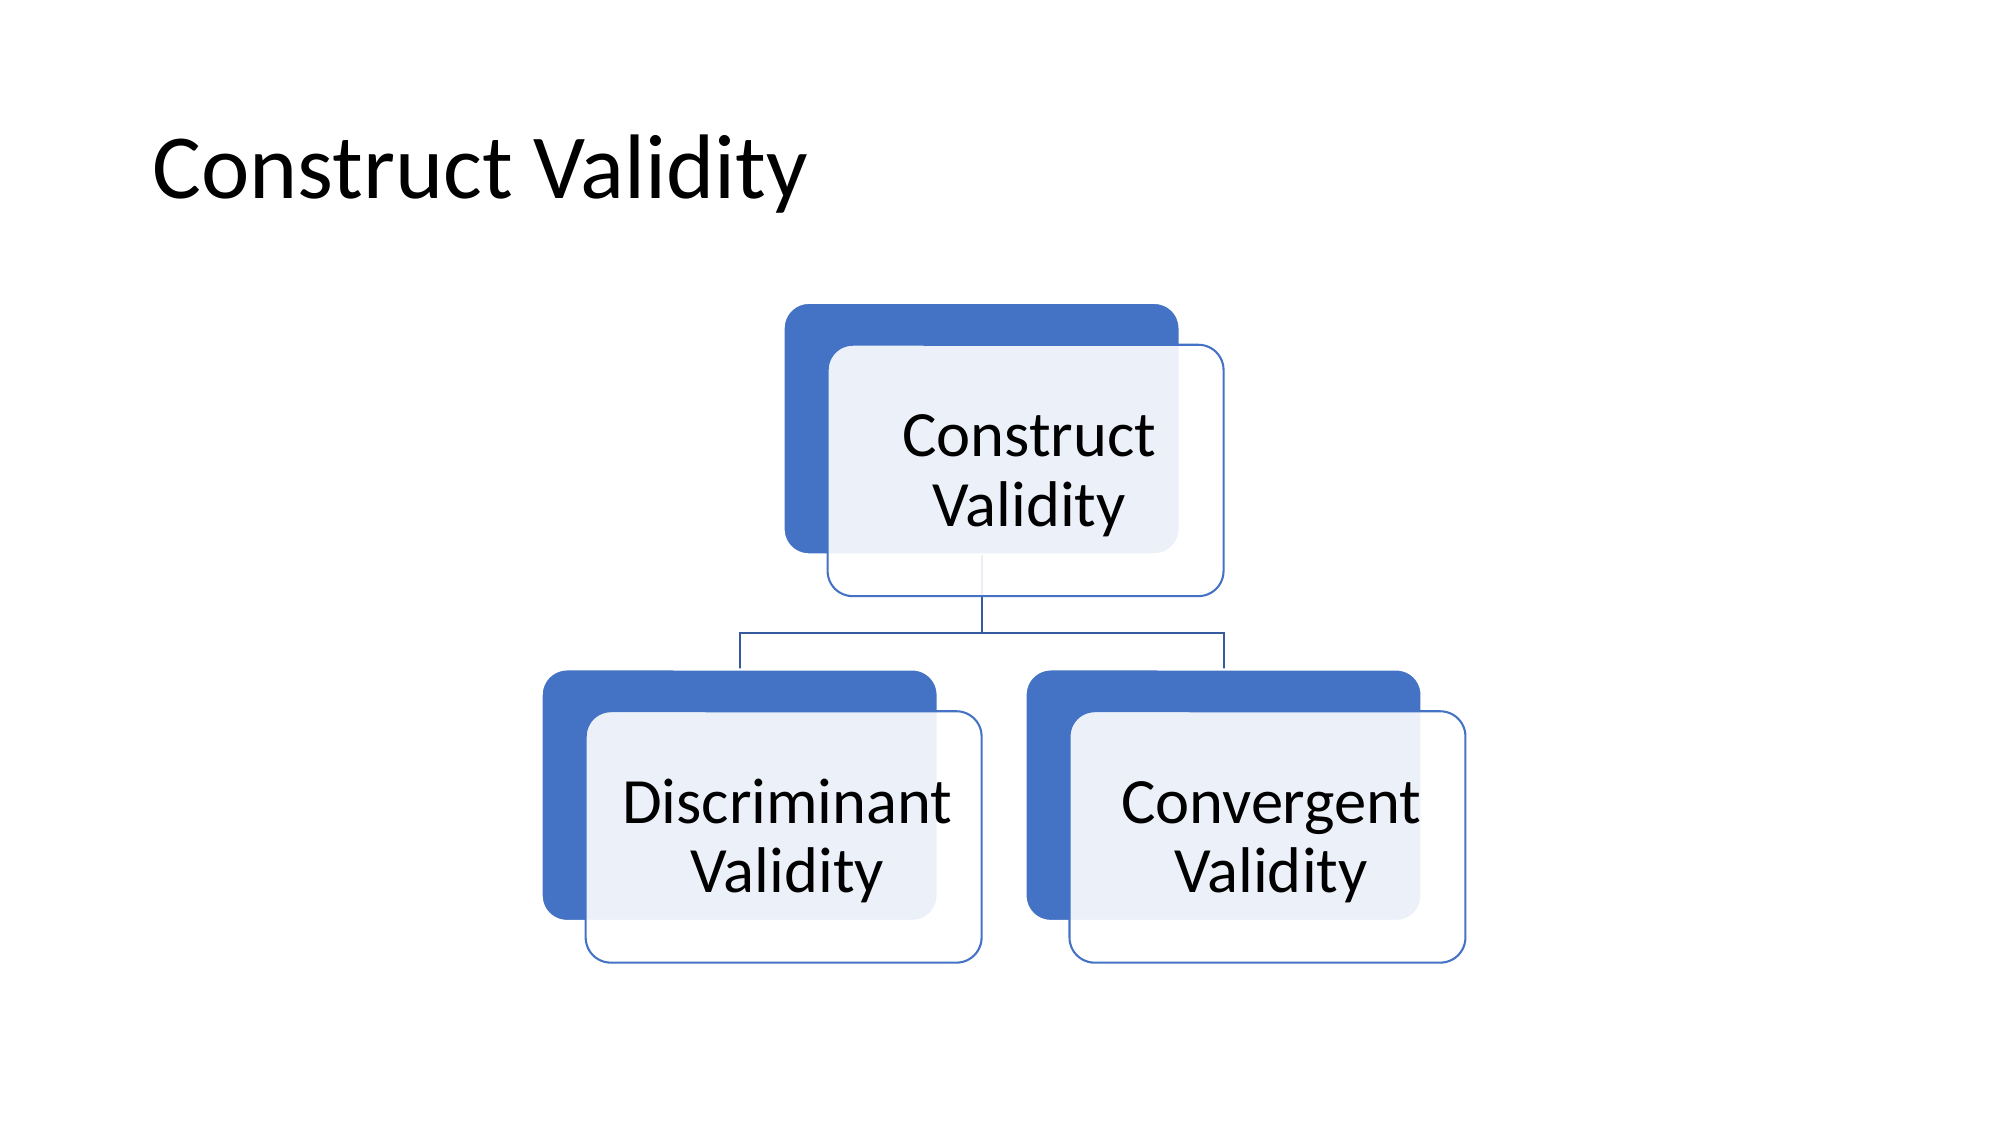

# Construct Validity
Construct Validity
Discriminant Validity
Convergent Validity